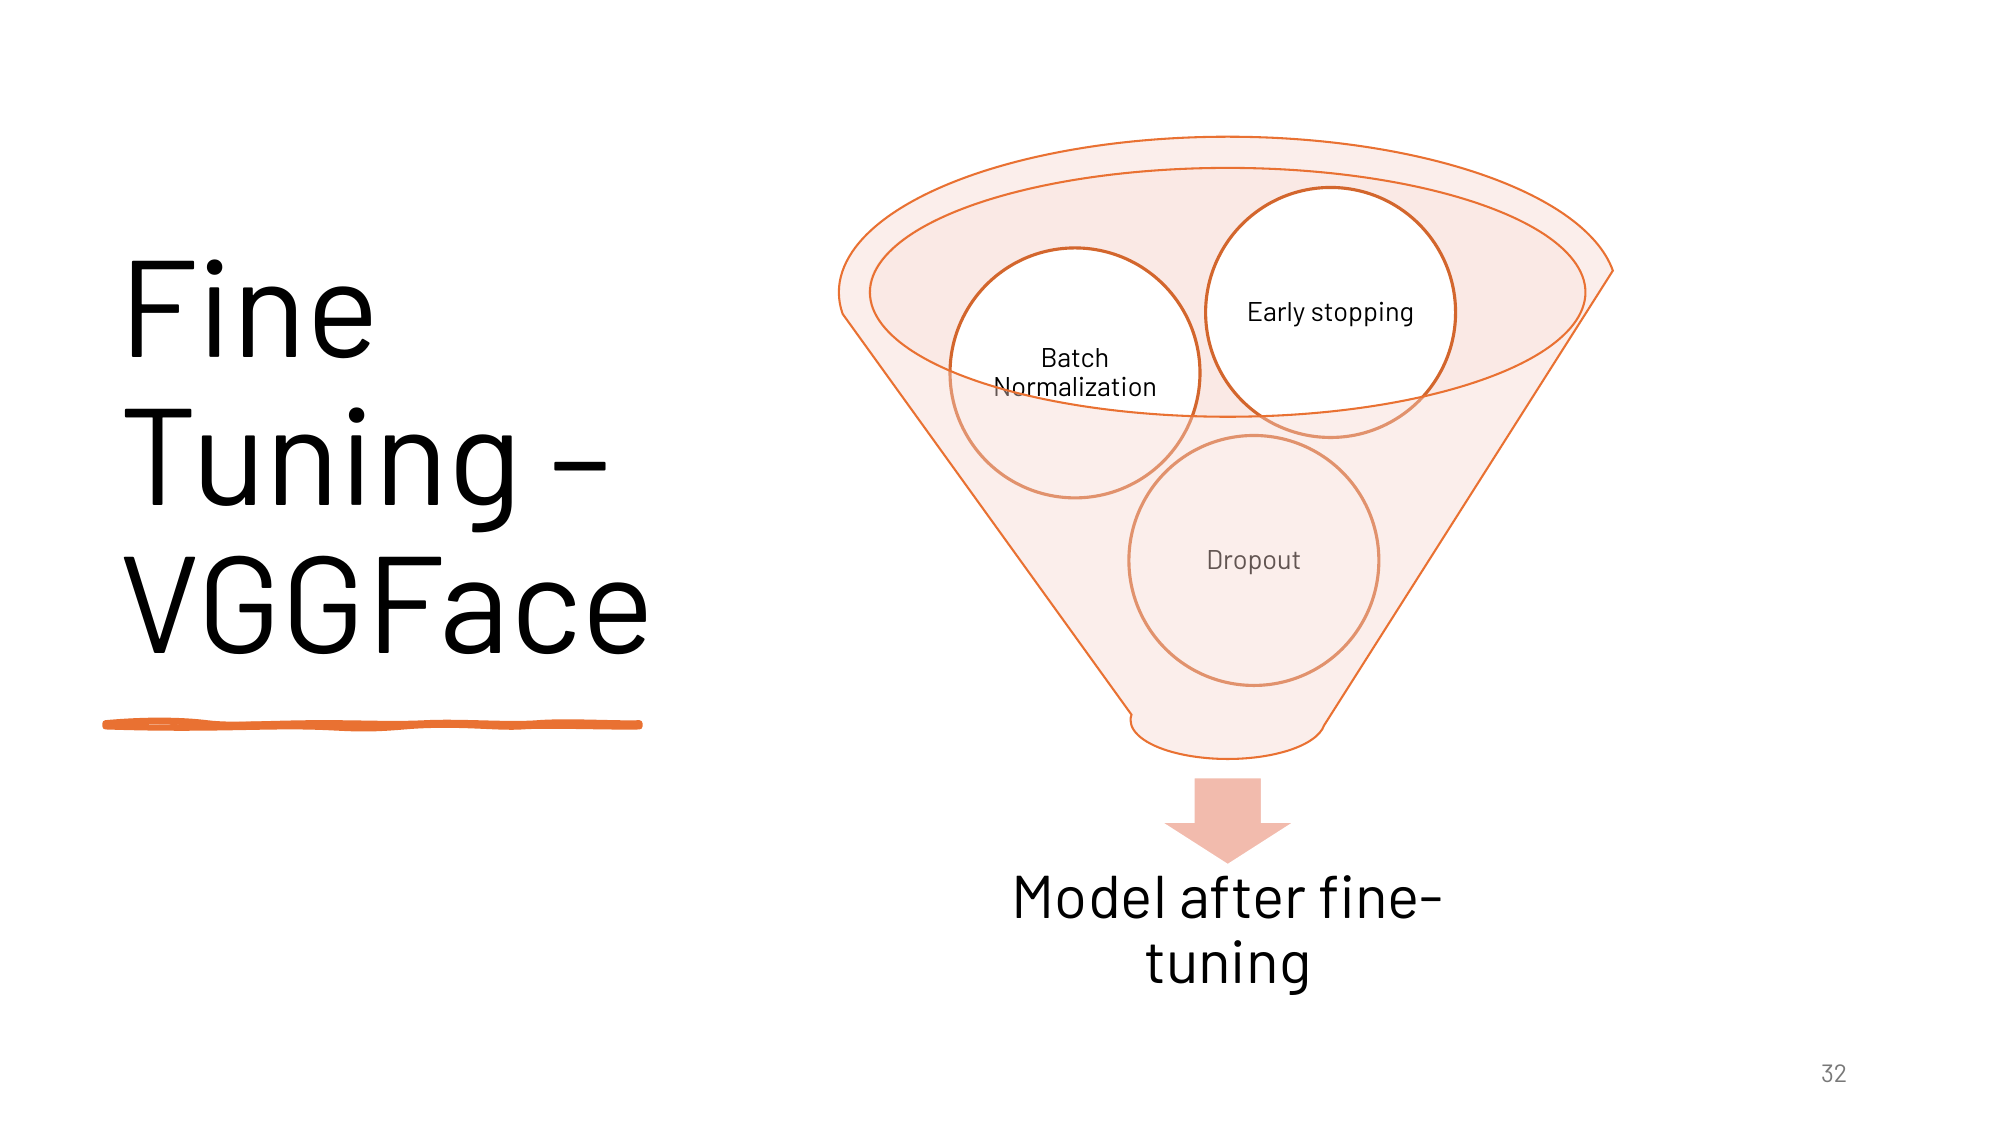

# Fine Tuning – VGGFace
Model after fine-tuning
Dropout
Batch Normalization
Early stopping

32